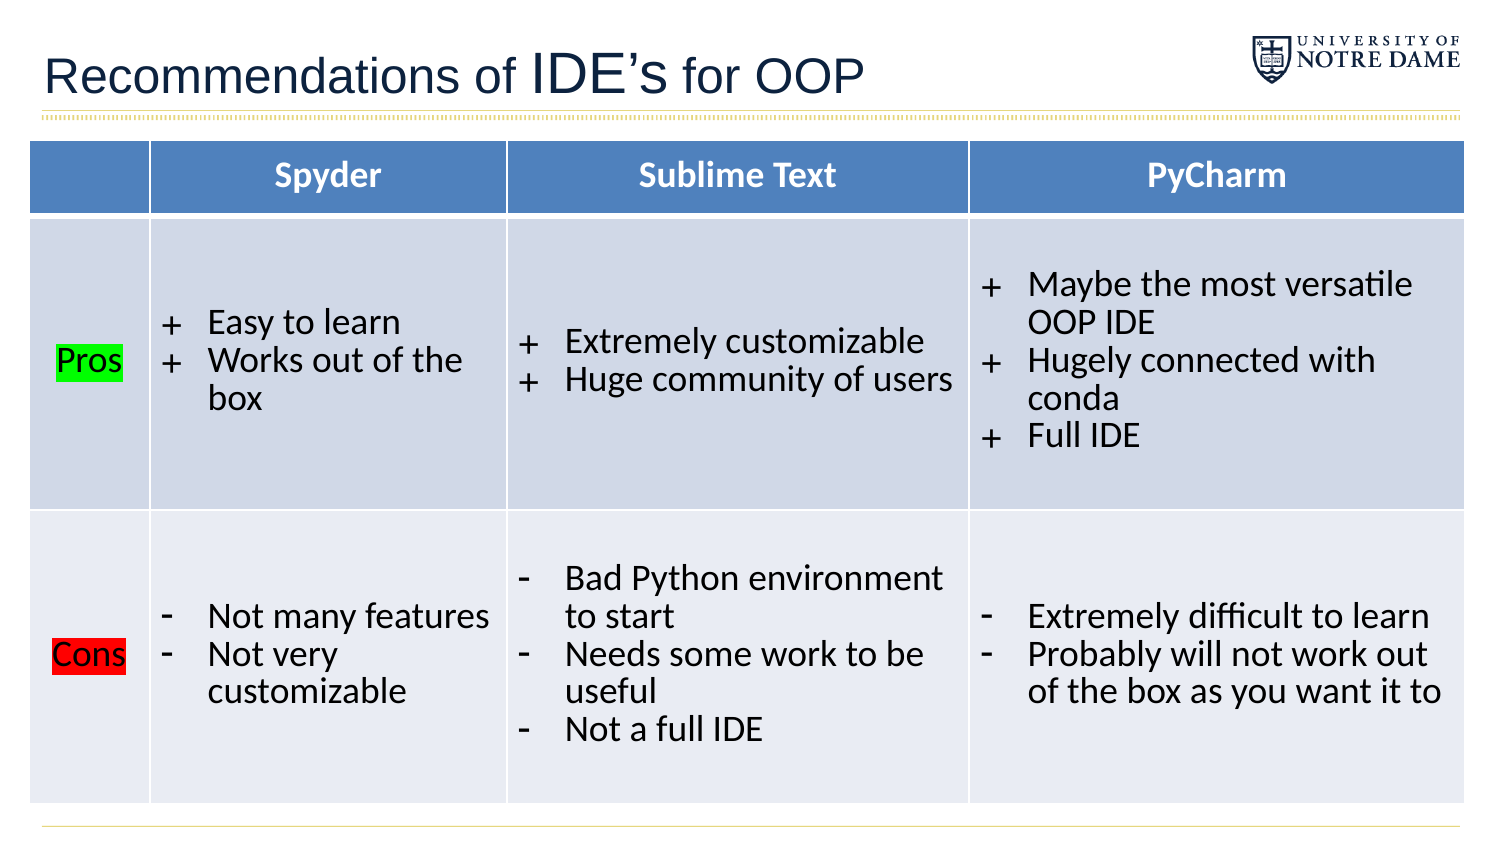

# Recommendations of IDE’s for OOP
|  | Spyder | Sublime Text | PyCharm |
| --- | --- | --- | --- |
| Pros | Easy to learn Works out of the box | Extremely customizable Huge community of users | Maybe the most versatile OOP IDE Hugely connected with conda Full IDE |
| Cons | Not many features Not very customizable | Bad Python environment to start Needs some work to be useful Not a full IDE | Extremely difficult to learn Probably will not work out of the box as you want it to |